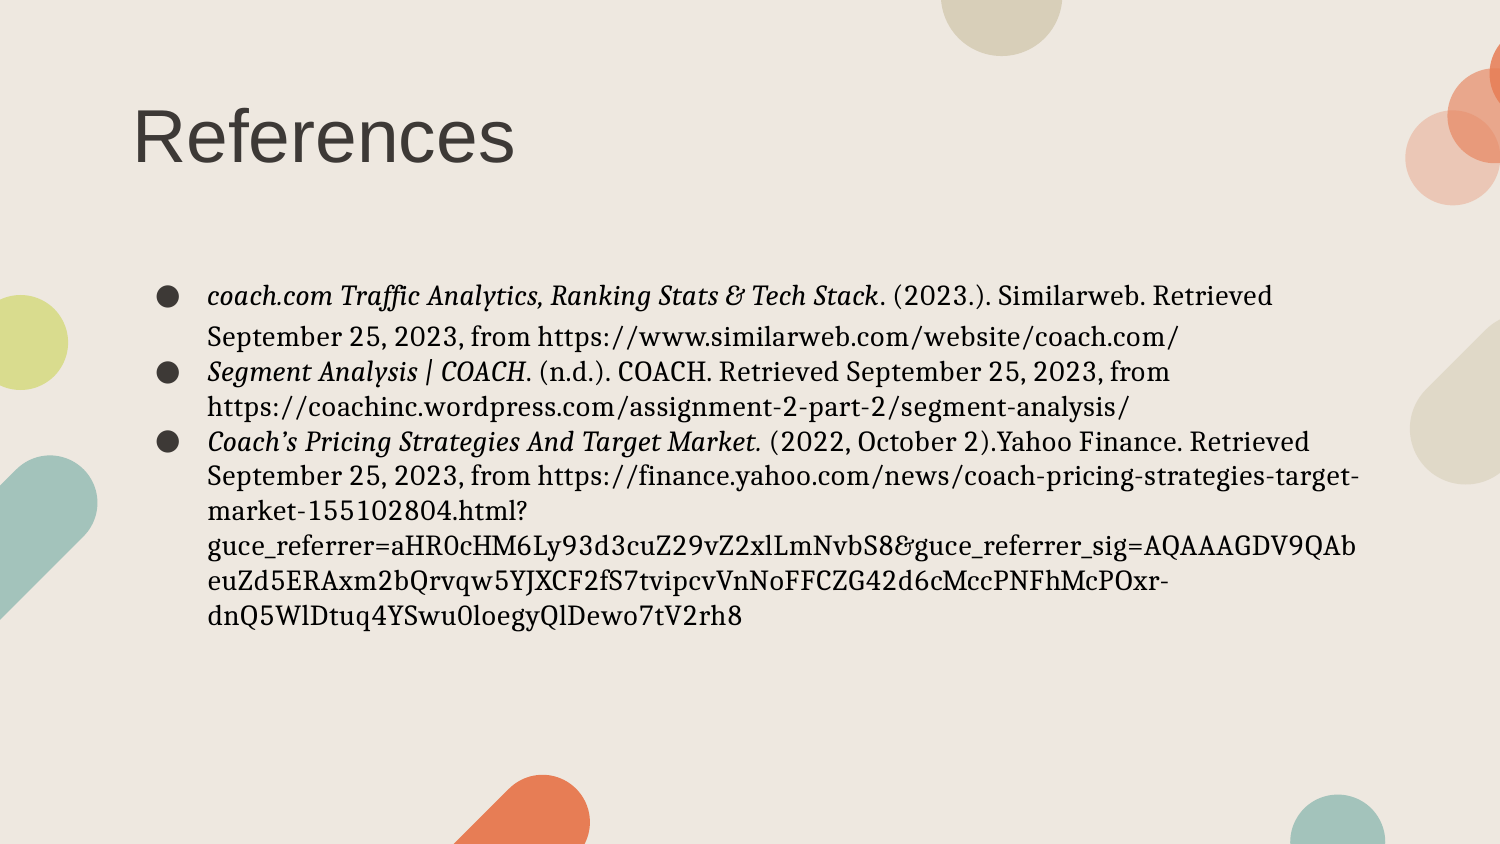

# References

coach.com Traffic Analytics, Ranking Stats & Tech Stack. (2023.). Similarweb. Retrieved September 25, 2023, from https://www.similarweb.com/website/coach.com/
Segment Analysis | COACH. (n.d.). COACH. Retrieved September 25, 2023, from https://coachinc.wordpress.com/assignment-2-part-2/segment-analysis/
Coach’s Pricing Strategies And Target Market. (2022, October 2).Yahoo Finance. Retrieved September 25, 2023, from https://finance.yahoo.com/news/coach-pricing-strategies-target-market-155102804.html?guce_referrer=aHR0cHM6Ly93d3cuZ29vZ2xlLmNvbS8&guce_referrer_sig=AQAAAGDV9QAbeuZd5ERAxm2bQrvqw5YJXCF2fS7tvipcvVnNoFFCZG42d6cMccPNFhMcPOxr-dnQ5WlDtuq4YSwu0loegyQlDewo7tV2rh8